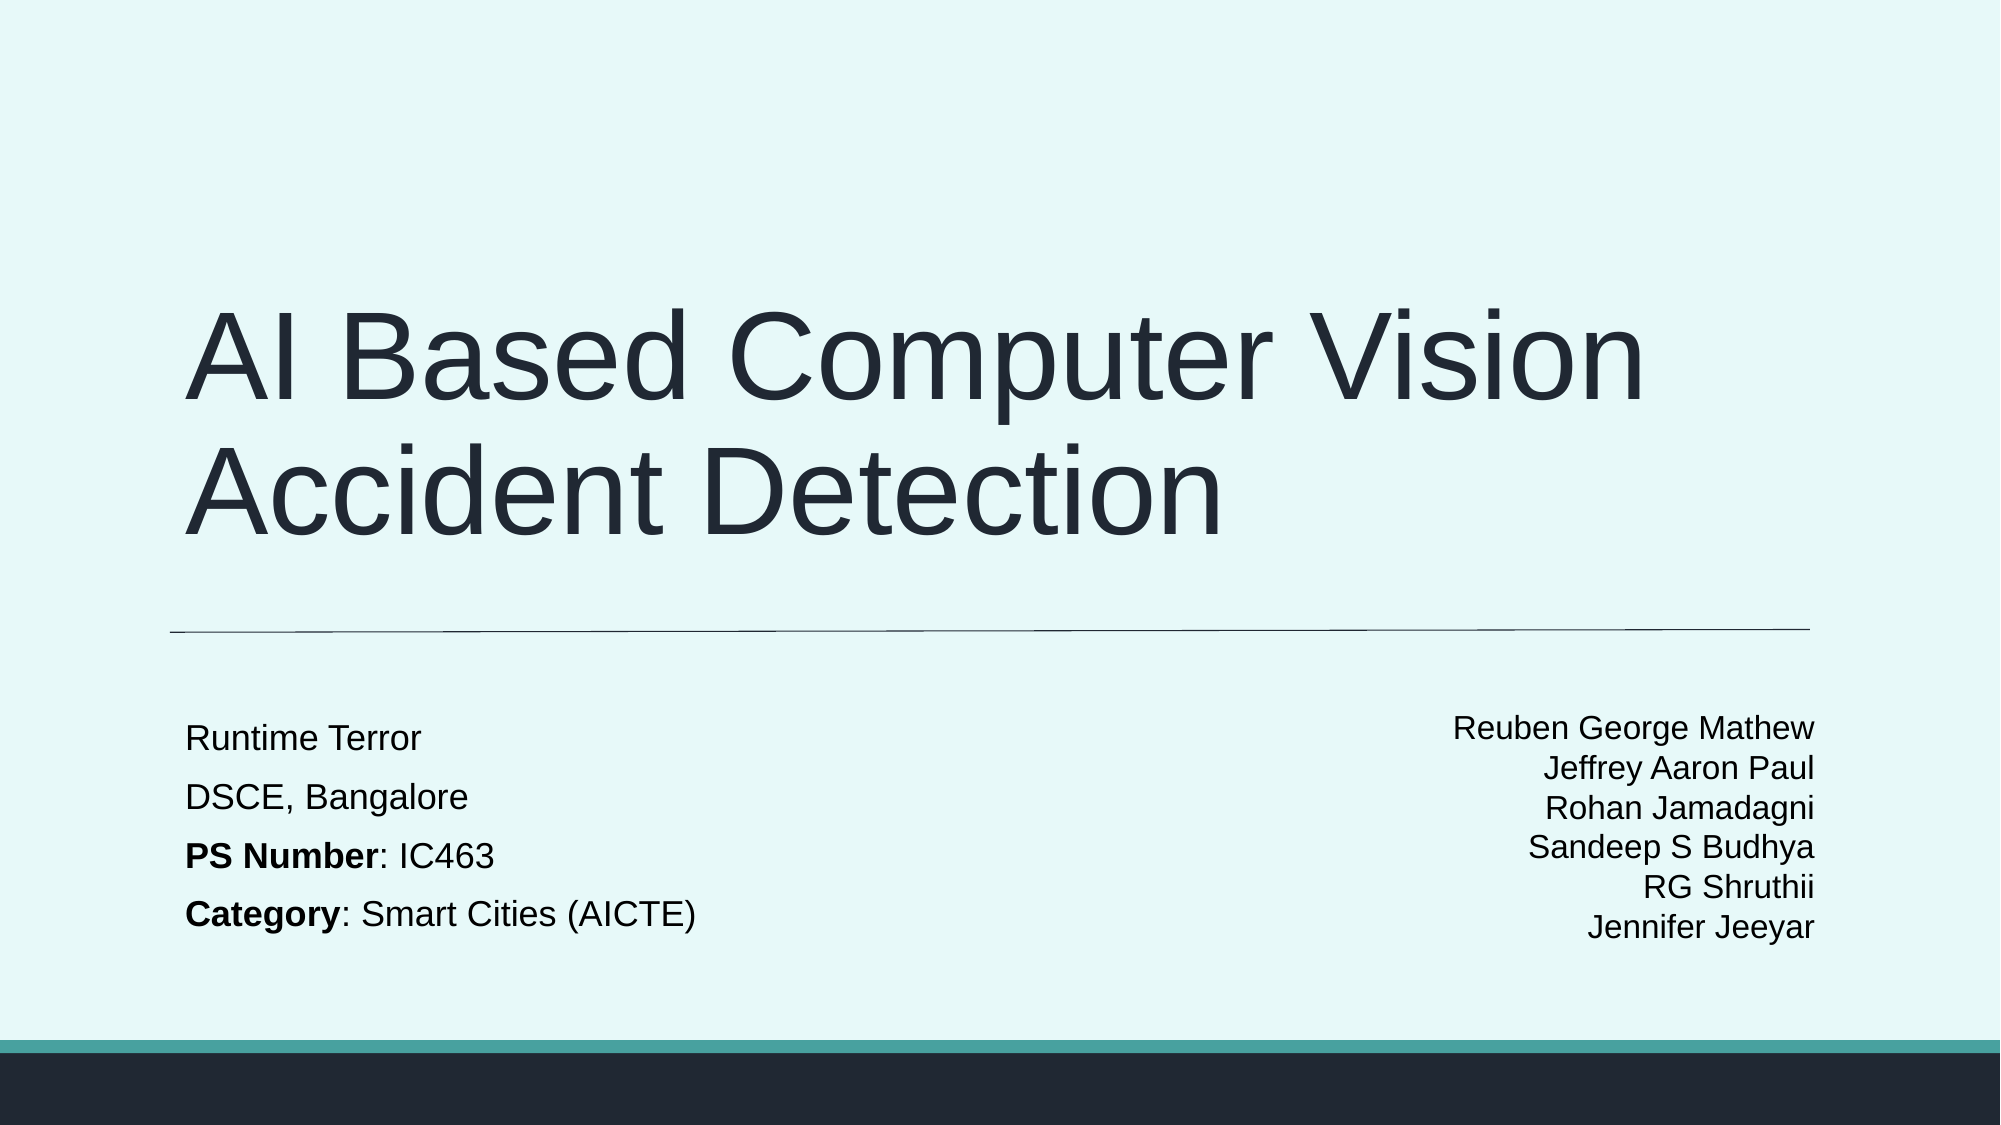

AI Based Computer Vision
Accident Detection
Reuben George Mathew
Jeffrey Aaron Paul
Rohan Jamadagni
Sandeep S Budhya
RG Shruthii
Jennifer Jeeyar
Runtime Terror
DSCE, Bangalore
PS Number: IC463
Category: Smart Cities (AICTE)